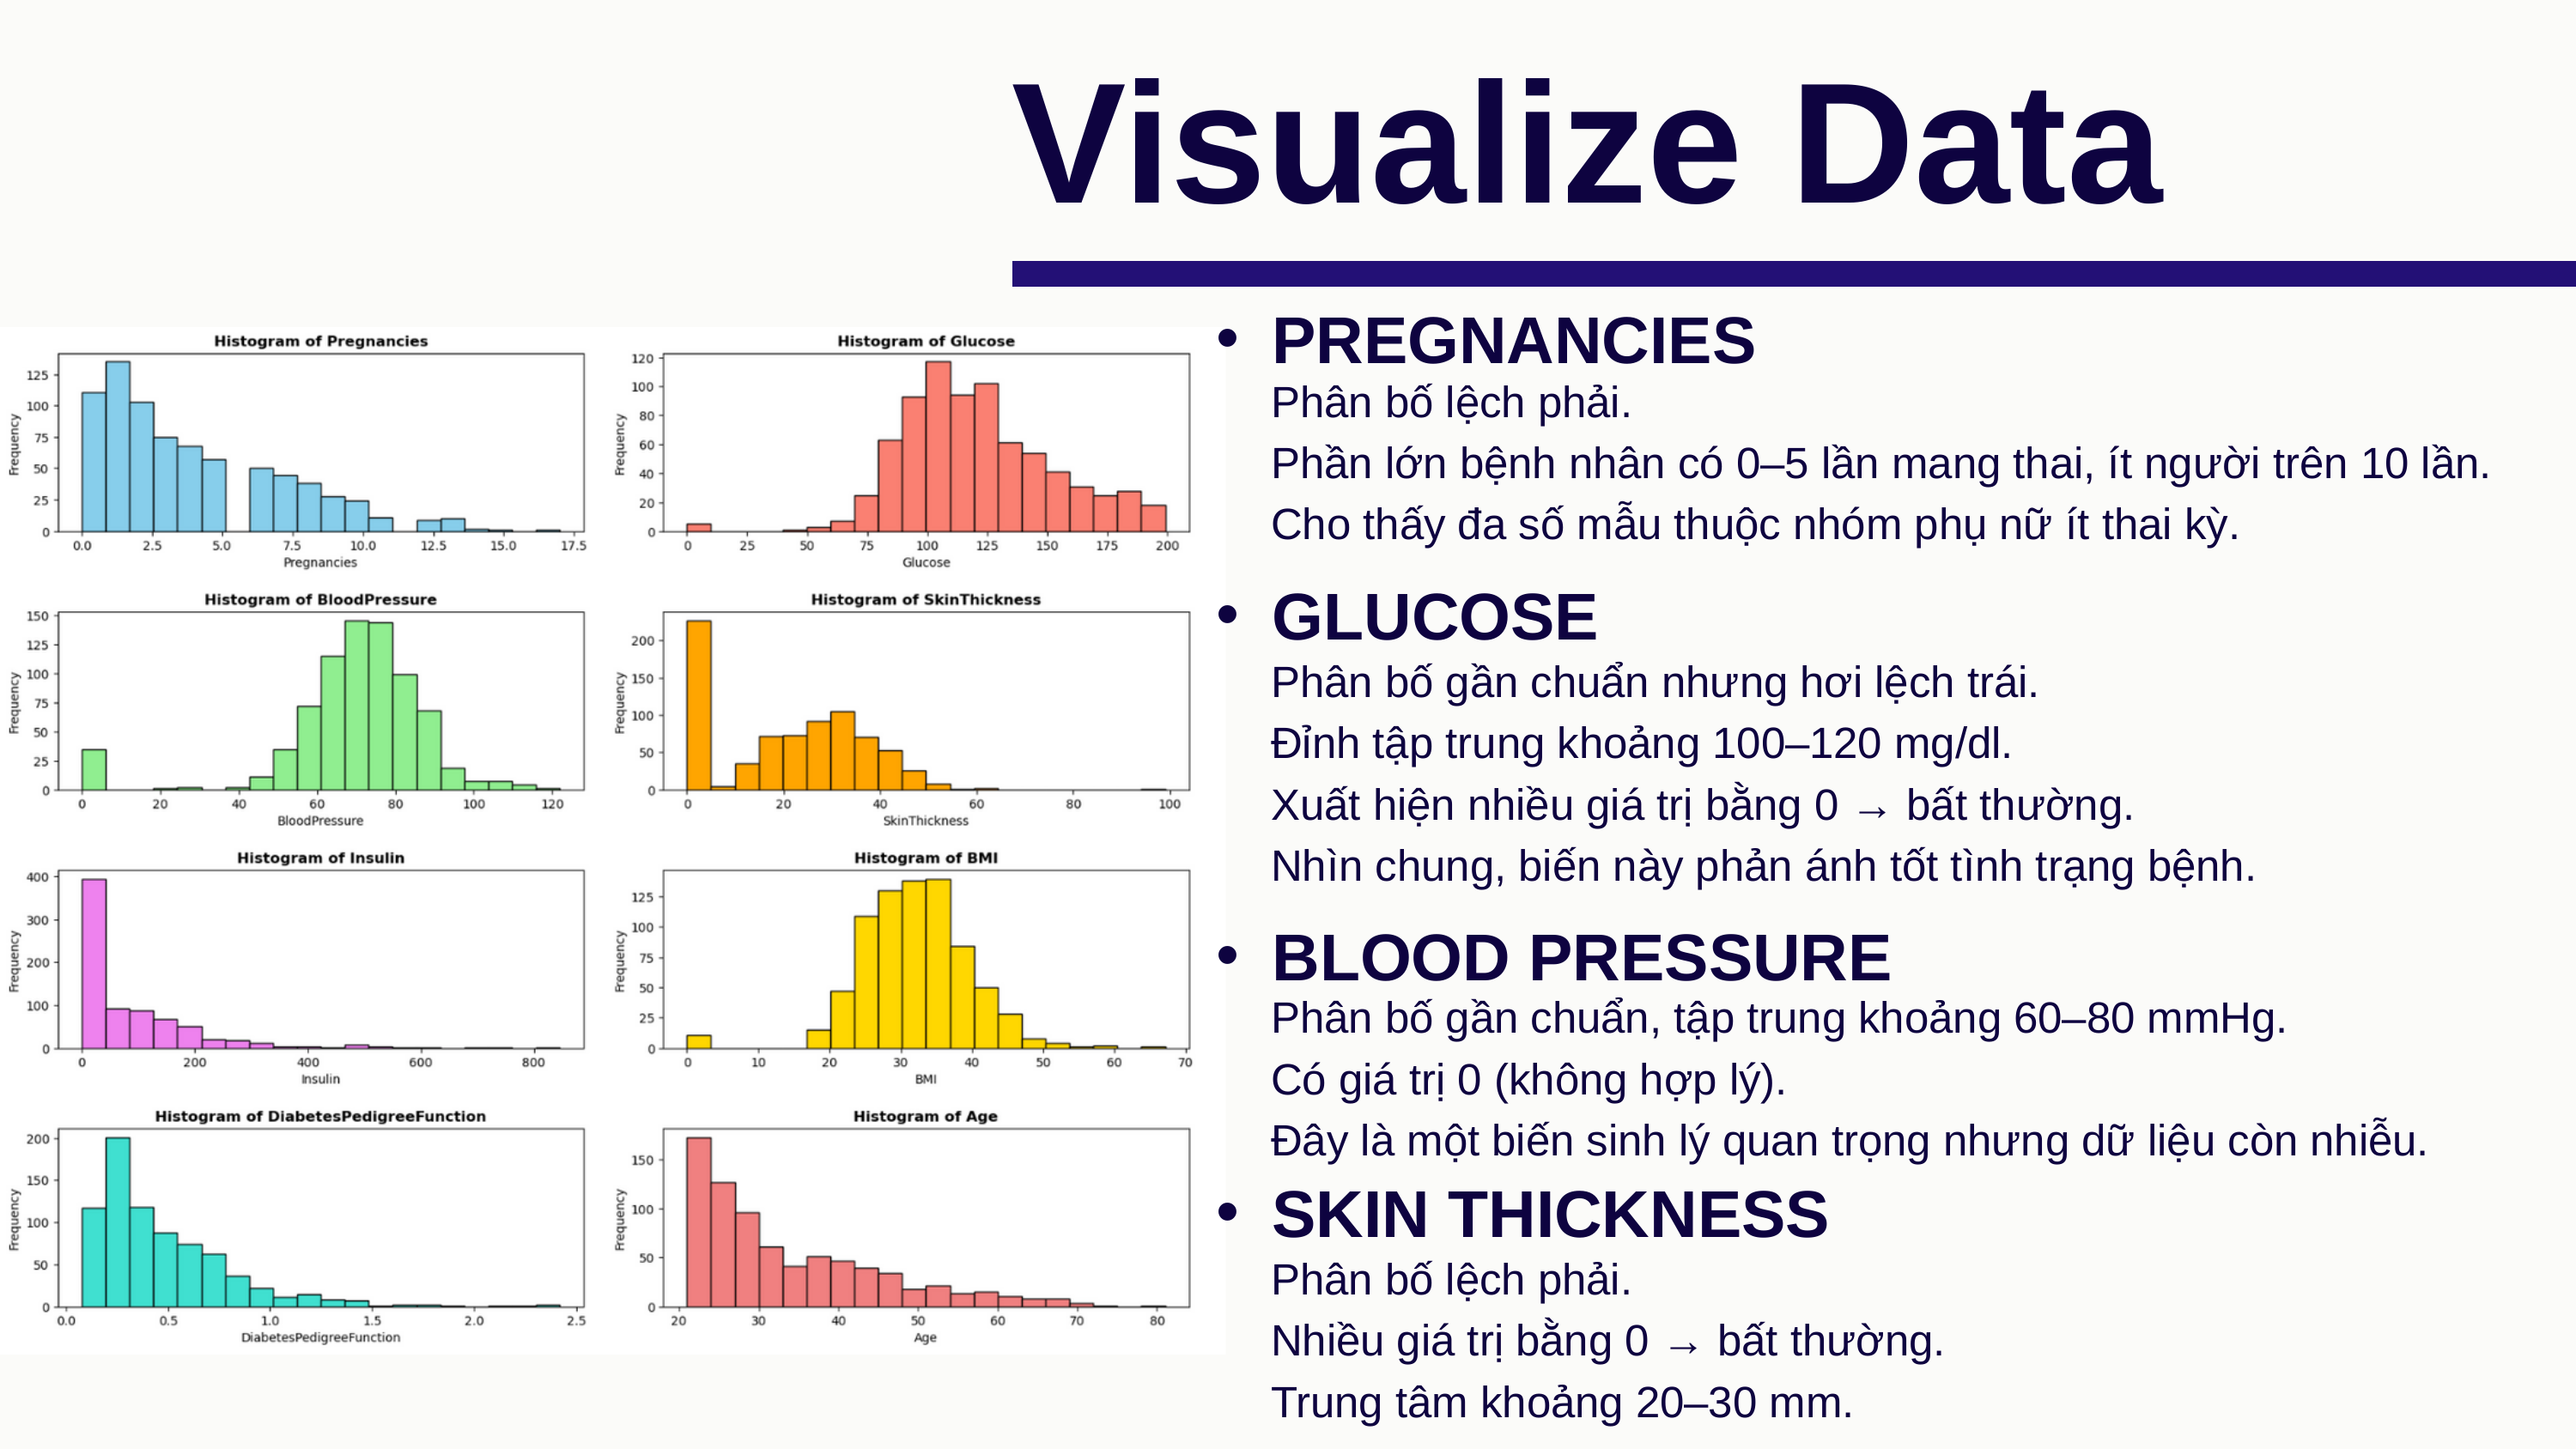

Visualize Data

PREGNANCIES

Phân bố lệch phải.
Phần lớn bệnh nhân có 0–5 lần mang thai, ít người trên 10 lần.
Cho thấy đa số mẫu thuộc nhóm phụ nữ ít thai kỳ.

GLUCOSE
Phân bố gần chuẩn nhưng hơi lệch trái.
Đỉnh tập trung khoảng 100–120 mg/dl.
Xuất hiện nhiều giá trị bằng 0 → bất thường.
Nhìn chung, biến này phản ánh tốt tình trạng bệnh.

BLOOD PRESSURE
Phân bố gần chuẩn, tập trung khoảng 60–80 mmHg.
Có giá trị 0 (không hợp lý).
Đây là một biến sinh lý quan trọng nhưng dữ liệu còn nhiễu.

SKIN THICKNESS
Phân bố lệch phải.
Nhiều giá trị bằng 0 → bất thường.
Trung tâm khoảng 20–30 mm.